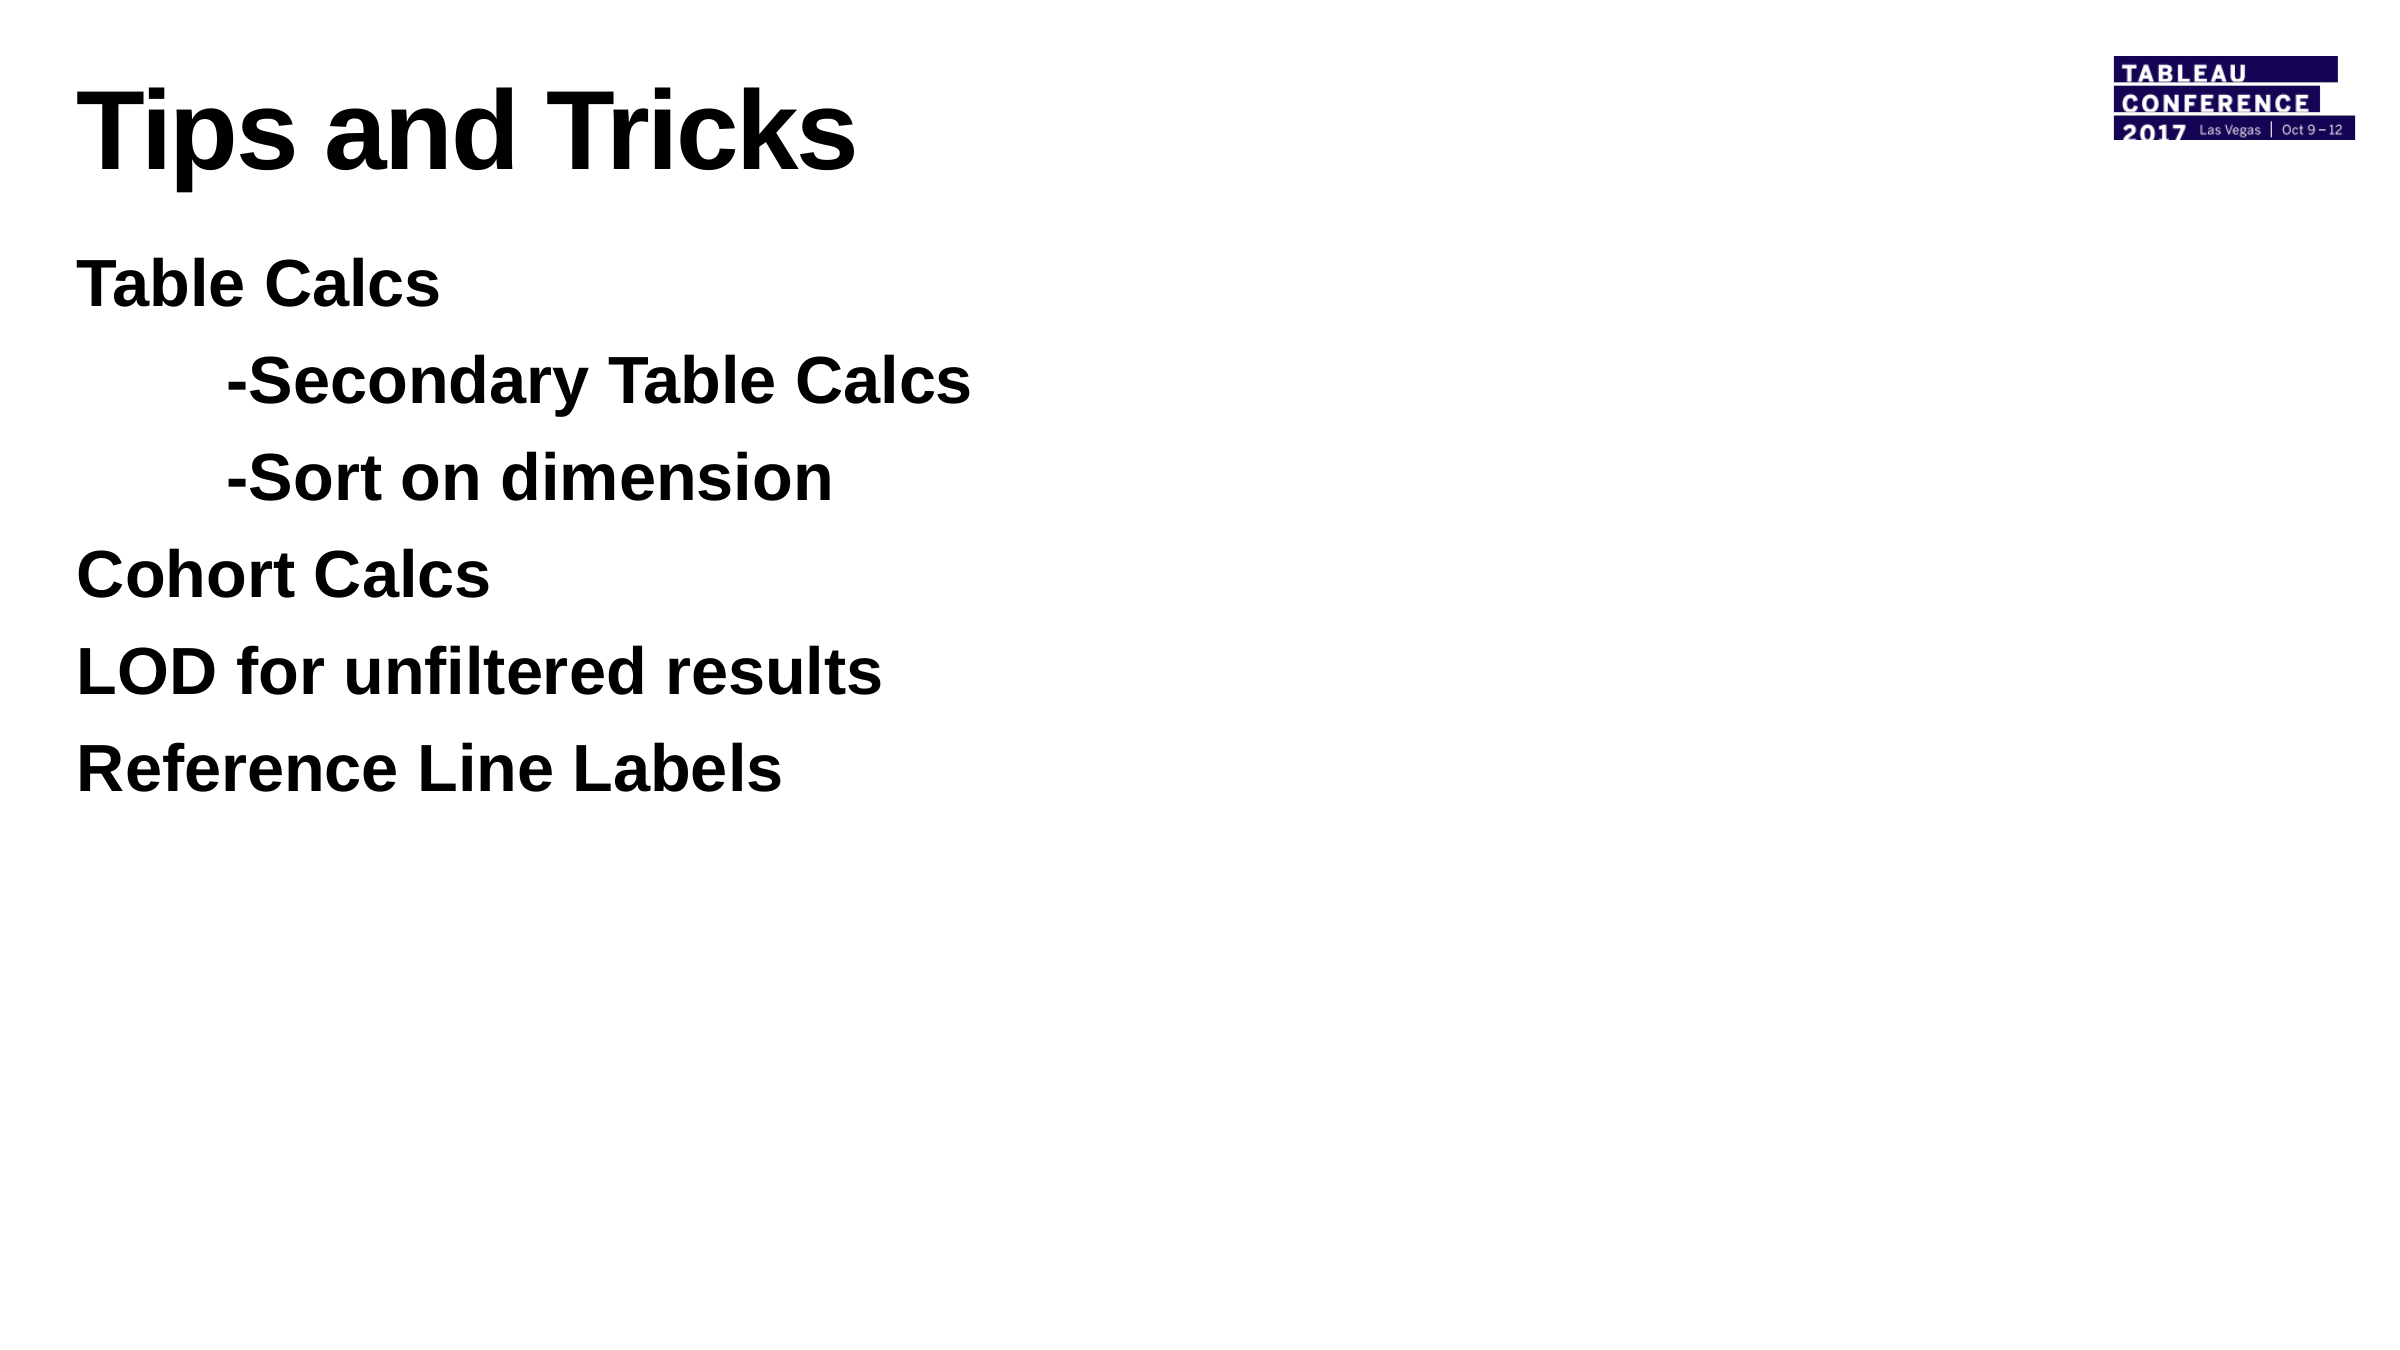

# Tips and Tricks
Table Calcs
	-Secondary Table Calcs
	-Sort on dimension
Cohort Calcs
LOD for unfiltered results
Reference Line Labels